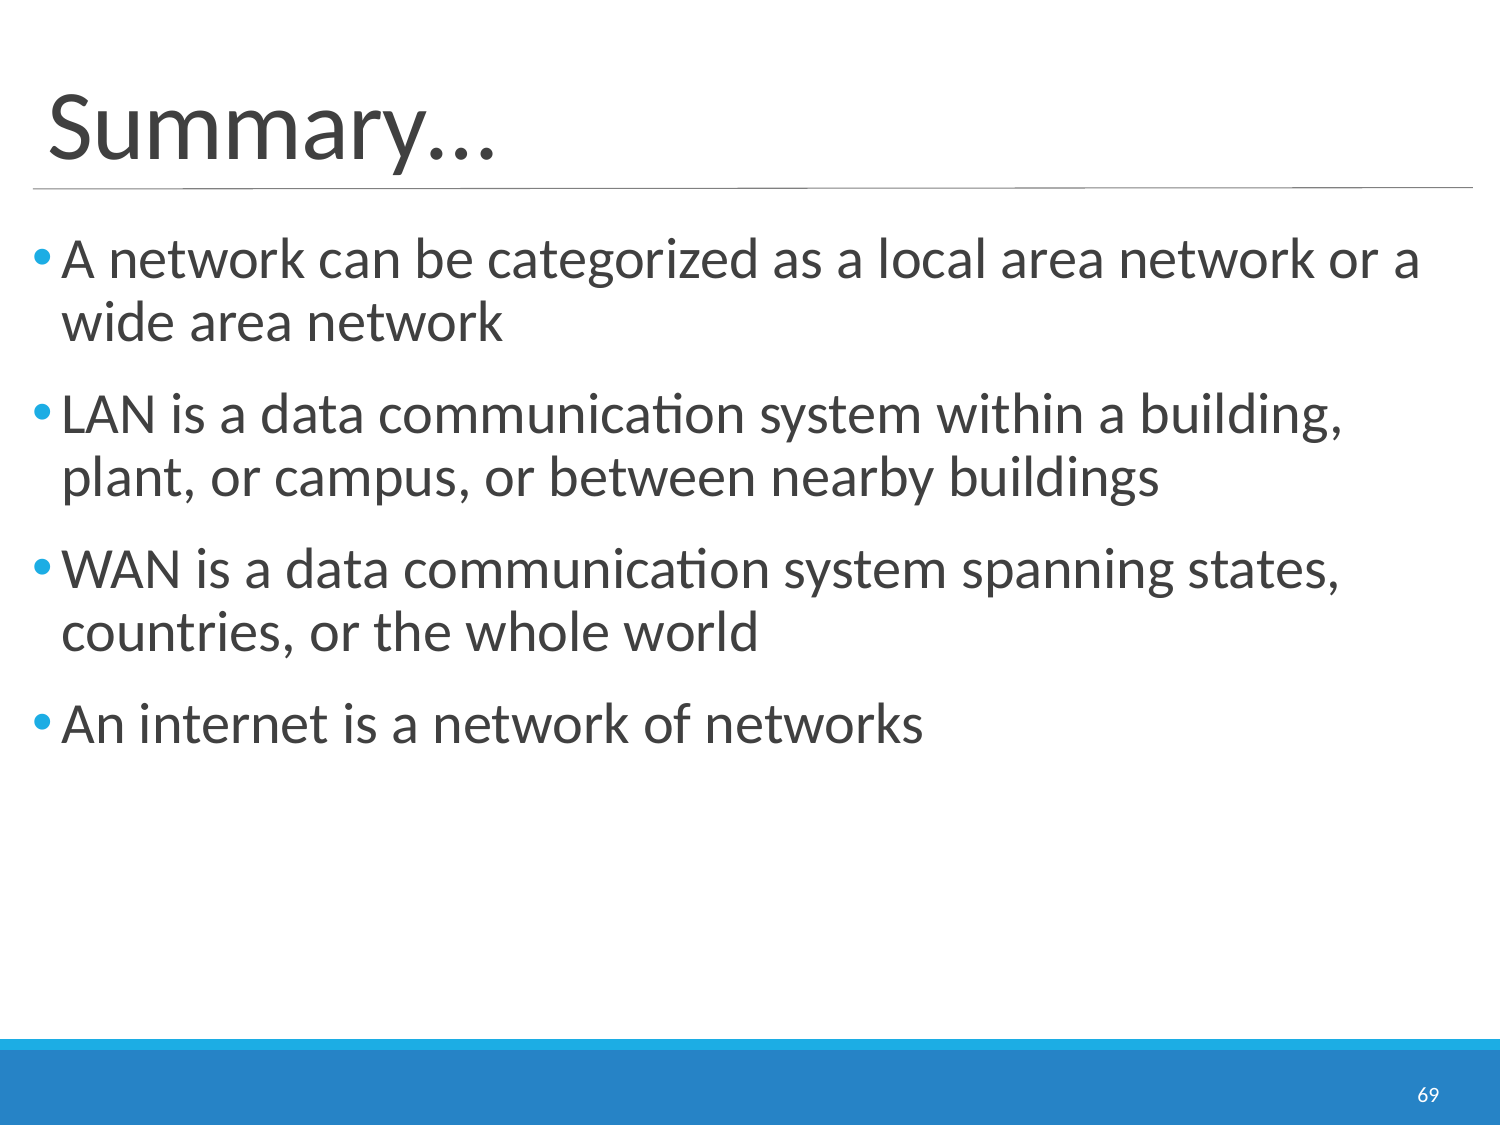

# Summary…
A network can be categorized as a local area network or a wide area network
LAN is a data communication system within a building, plant, or campus, or between nearby buildings
WAN is a data communication system spanning states, countries, or the whole world
An internet is a network of networks